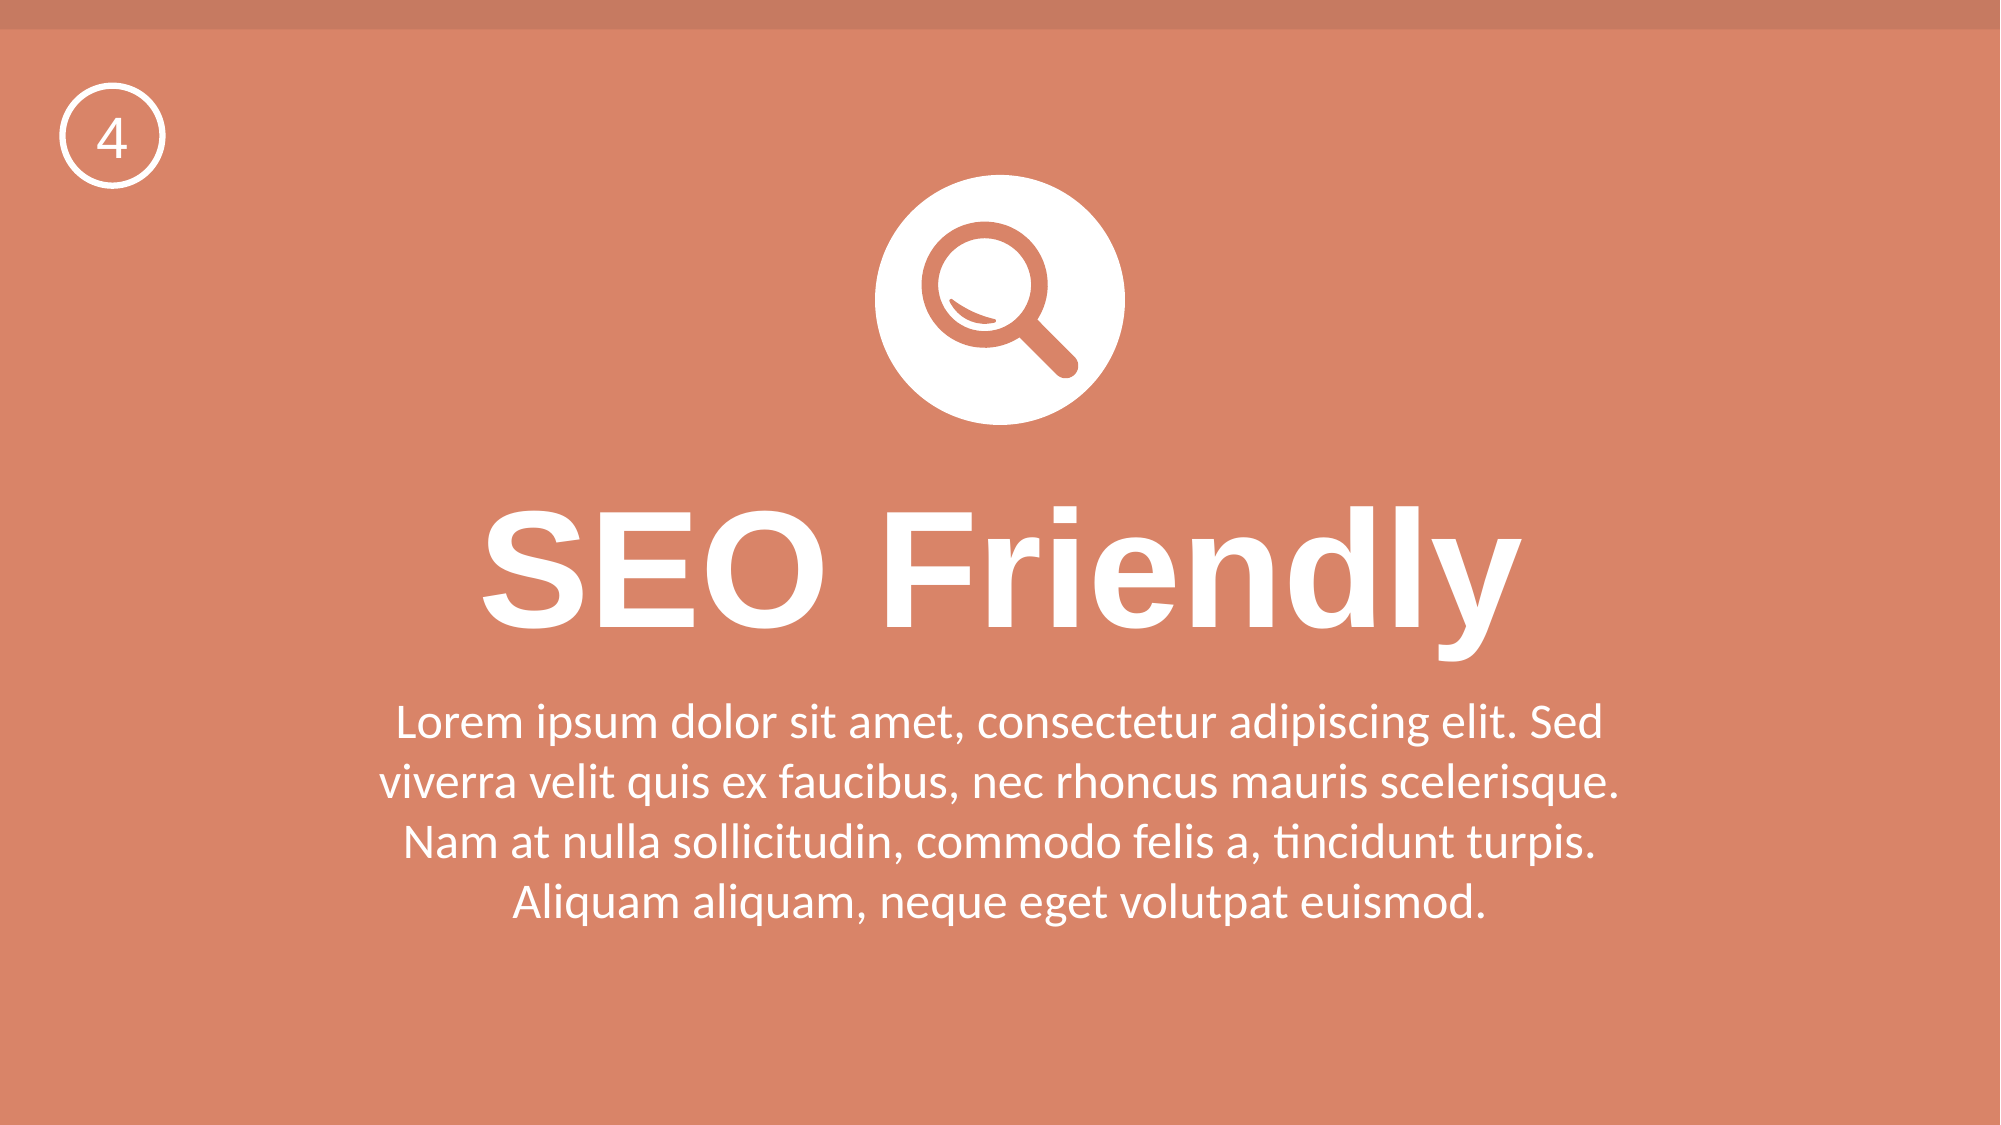

4

SEO Friendly
Lorem ipsum dolor sit amet, consectetur adipiscing elit. Sed viverra velit quis ex faucibus, nec rhoncus mauris scelerisque. Nam at nulla sollicitudin, commodo felis a, tincidunt turpis. Aliquam aliquam, neque eget volutpat euismod.